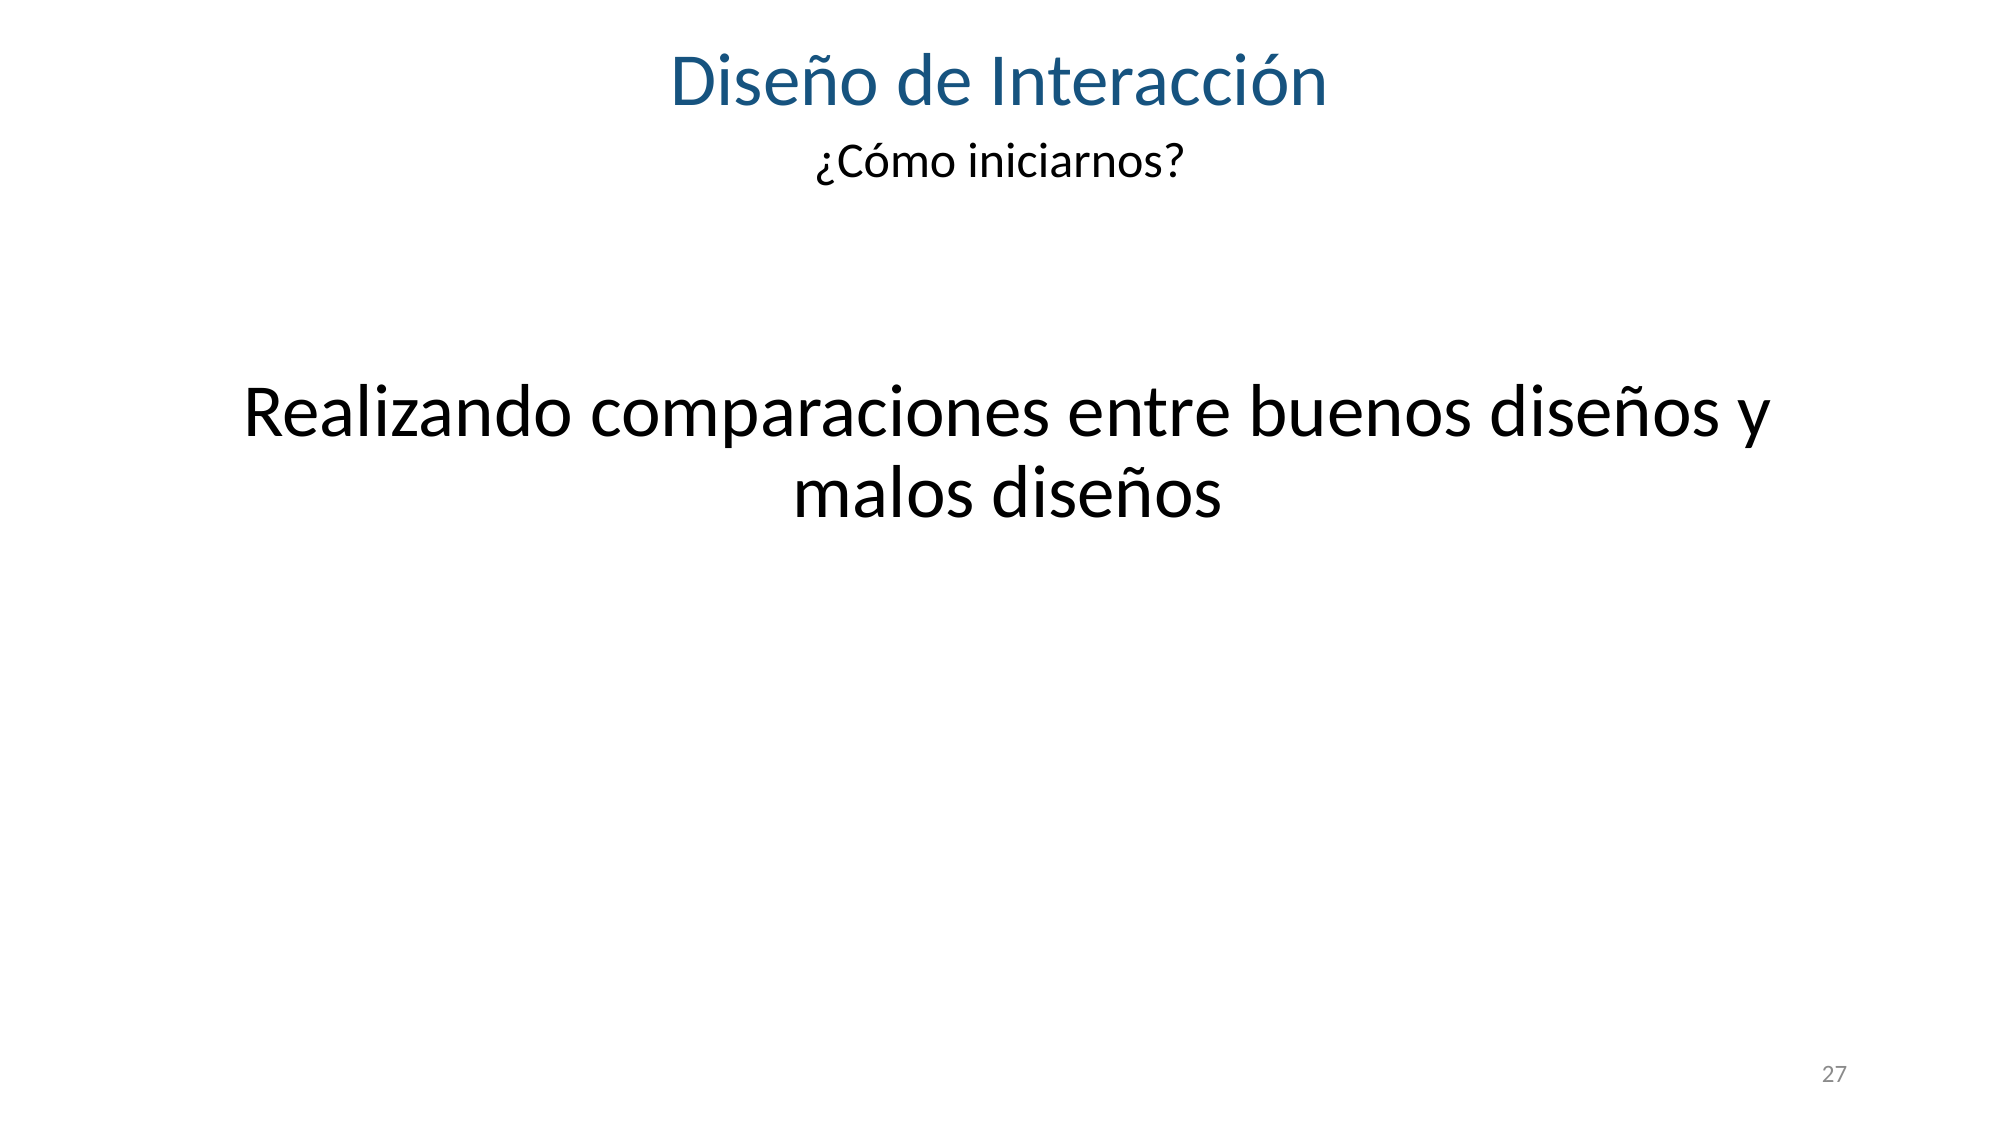

Diseño de Interacción
¿Cómo iniciarnos?

Realizando comparaciones entre buenos diseños y malos diseños

27